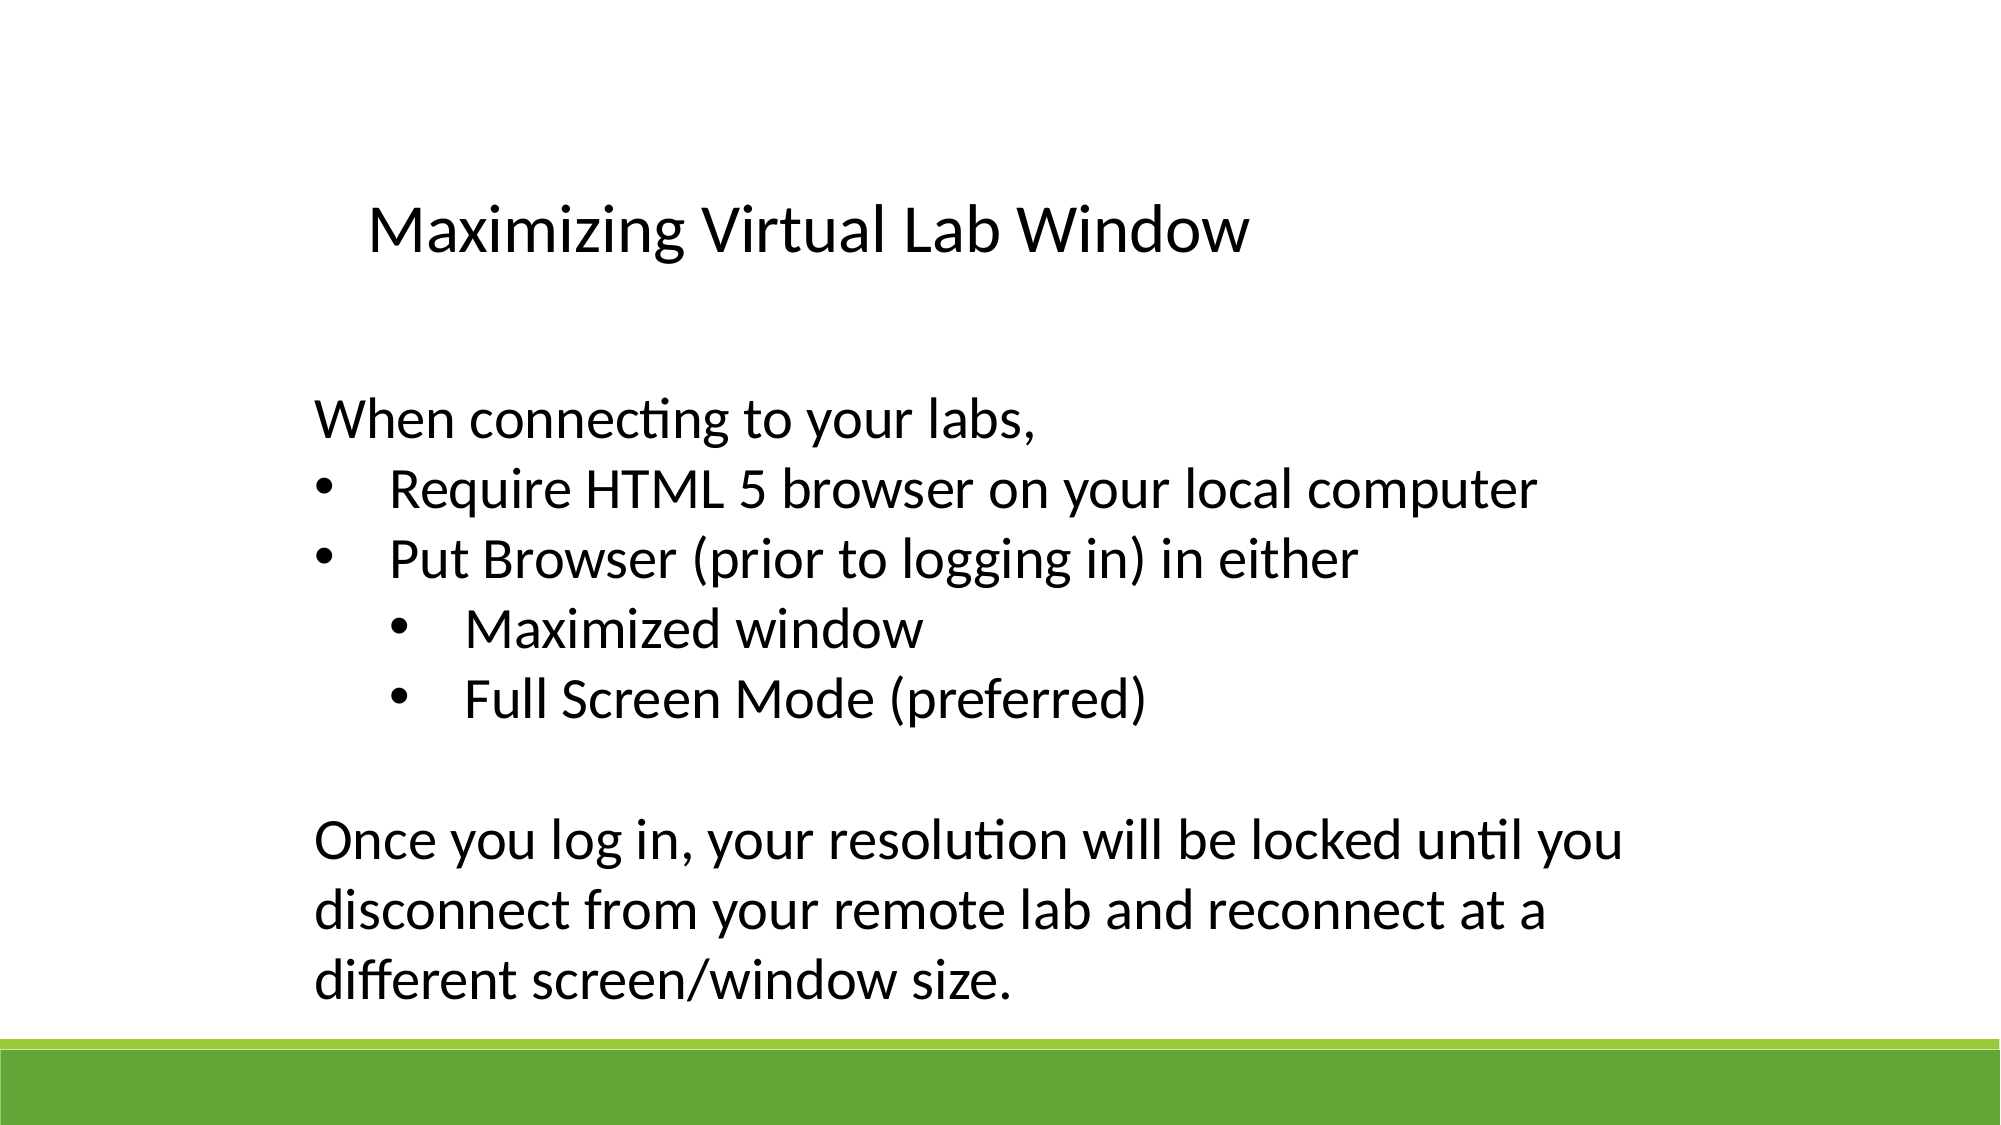

Maximizing Virtual Lab Window
When connecting to your labs,
Require HTML 5 browser on your local computer
Put Browser (prior to logging in) in either
Maximized window
Full Screen Mode (preferred)

Once you log in, your resolution will be locked until you disconnect from your remote lab and reconnect at a different screen/window size.